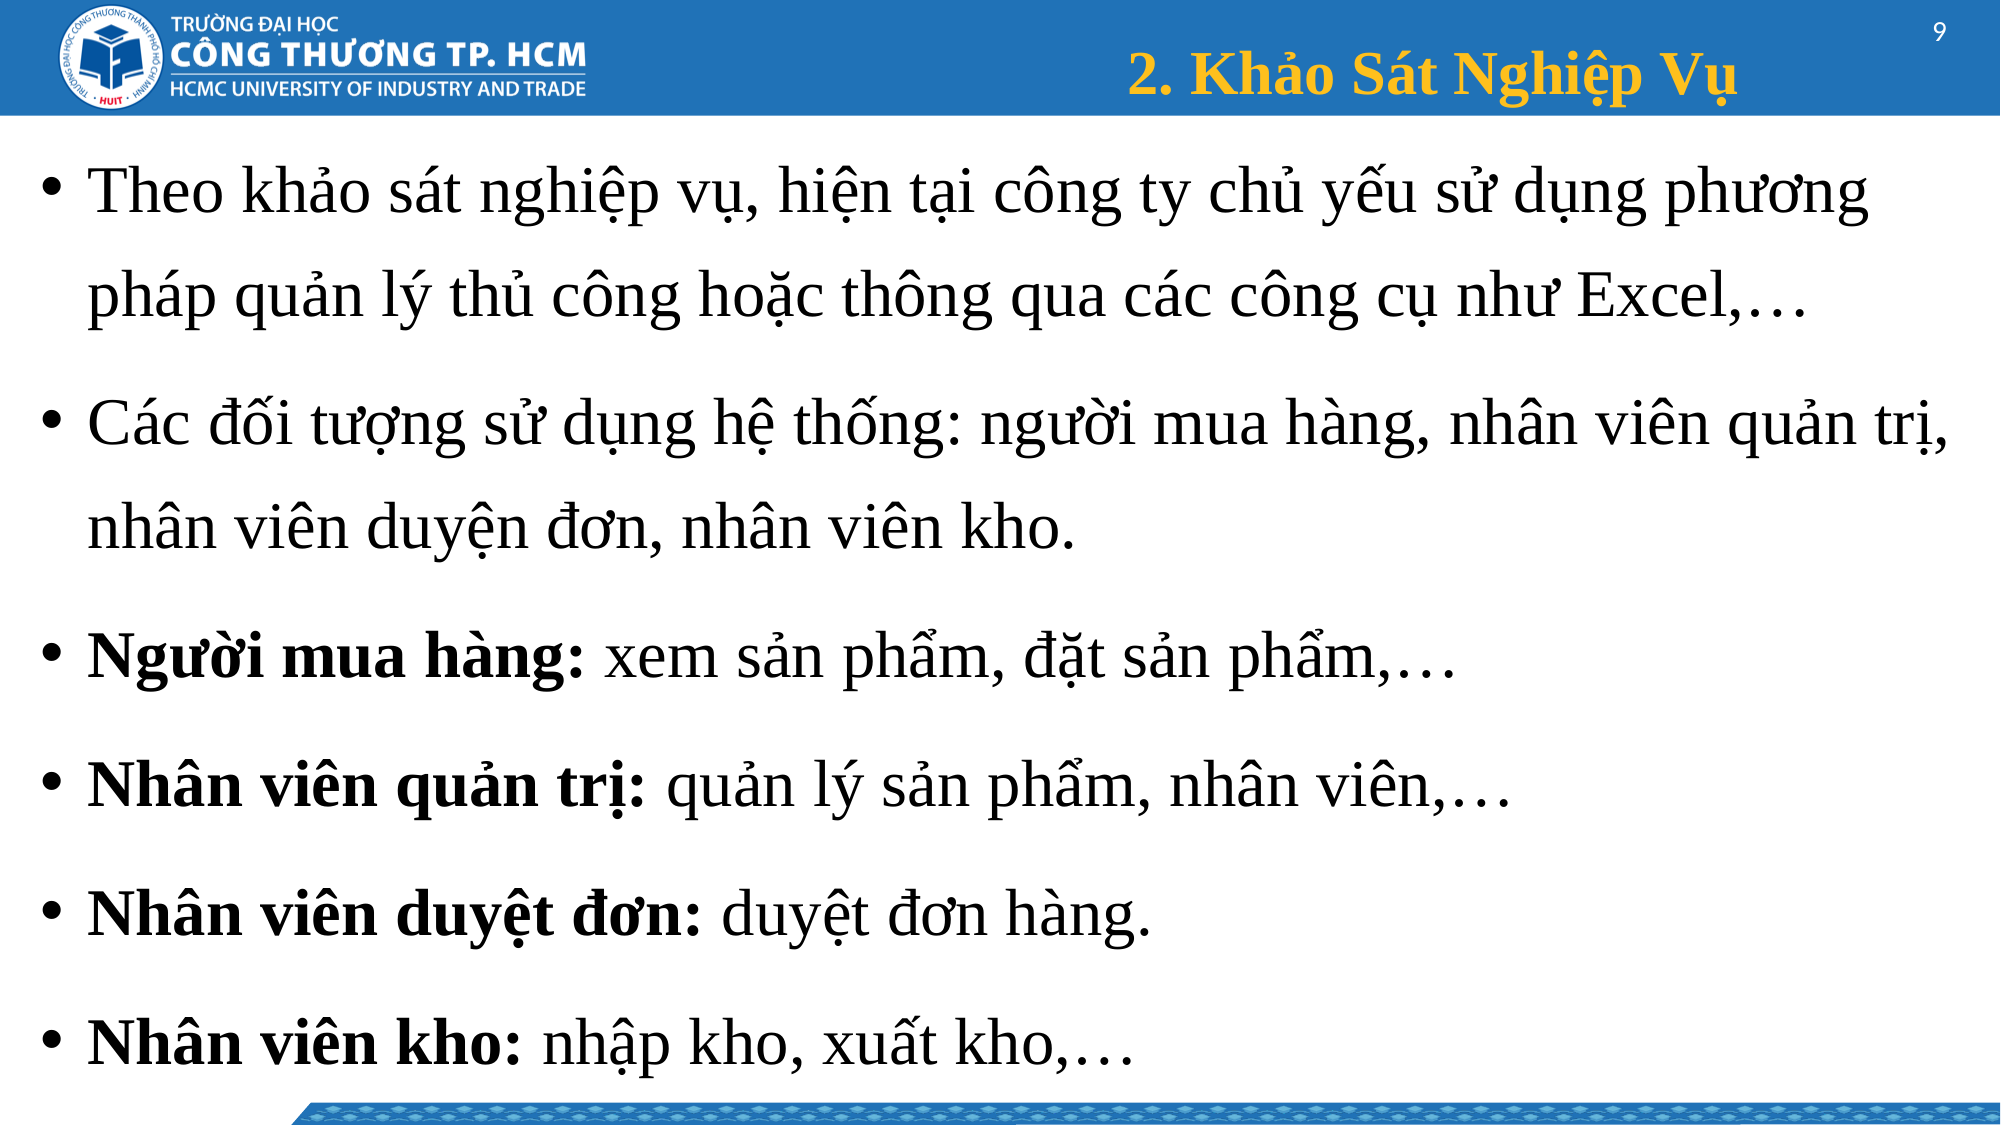

# 2. Khảo Sát Nghiệp Vụ
9
Theo khảo sát nghiệp vụ, hiện tại công ty chủ yếu sử dụng phương pháp quản lý thủ công hoặc thông qua các công cụ như Excel,…
Các đối tượng sử dụng hệ thống: người mua hàng, nhân viên quản trị, nhân viên duyện đơn, nhân viên kho.
Người mua hàng: xem sản phẩm, đặt sản phẩm,…
Nhân viên quản trị: quản lý sản phẩm, nhân viên,…
Nhân viên duyệt đơn: duyệt đơn hàng.
Nhân viên kho: nhập kho, xuất kho,…